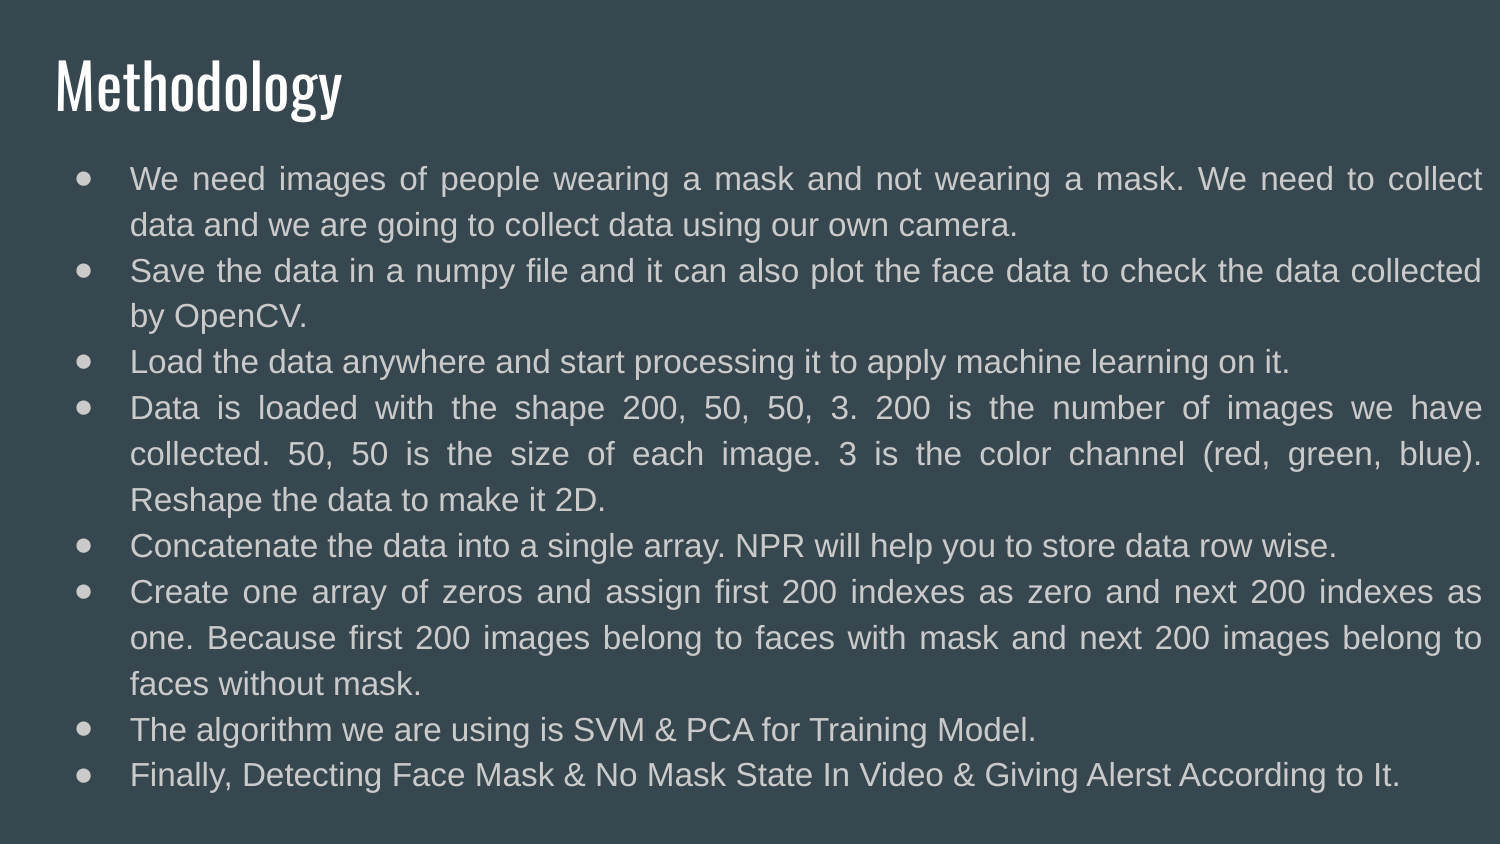

# Methodology
We need images of people wearing a mask and not wearing a mask. We need to collect data and we are going to collect data using our own camera.
Save the data in a numpy file and it can also plot the face data to check the data collected by OpenCV.
Load the data anywhere and start processing it to apply machine learning on it.
Data is loaded with the shape 200, 50, 50, 3. 200 is the number of images we have collected. 50, 50 is the size of each image. 3 is the color channel (red, green, blue). Reshape the data to make it 2D.
Concatenate the data into a single array. NPR will help you to store data row wise.
Create one array of zeros and assign first 200 indexes as zero and next 200 indexes as one. Because first 200 images belong to faces with mask and next 200 images belong to faces without mask.
The algorithm we are using is SVM & PCA for Training Model.
Finally, Detecting Face Mask & No Mask State In Video & Giving Alerst According to It.